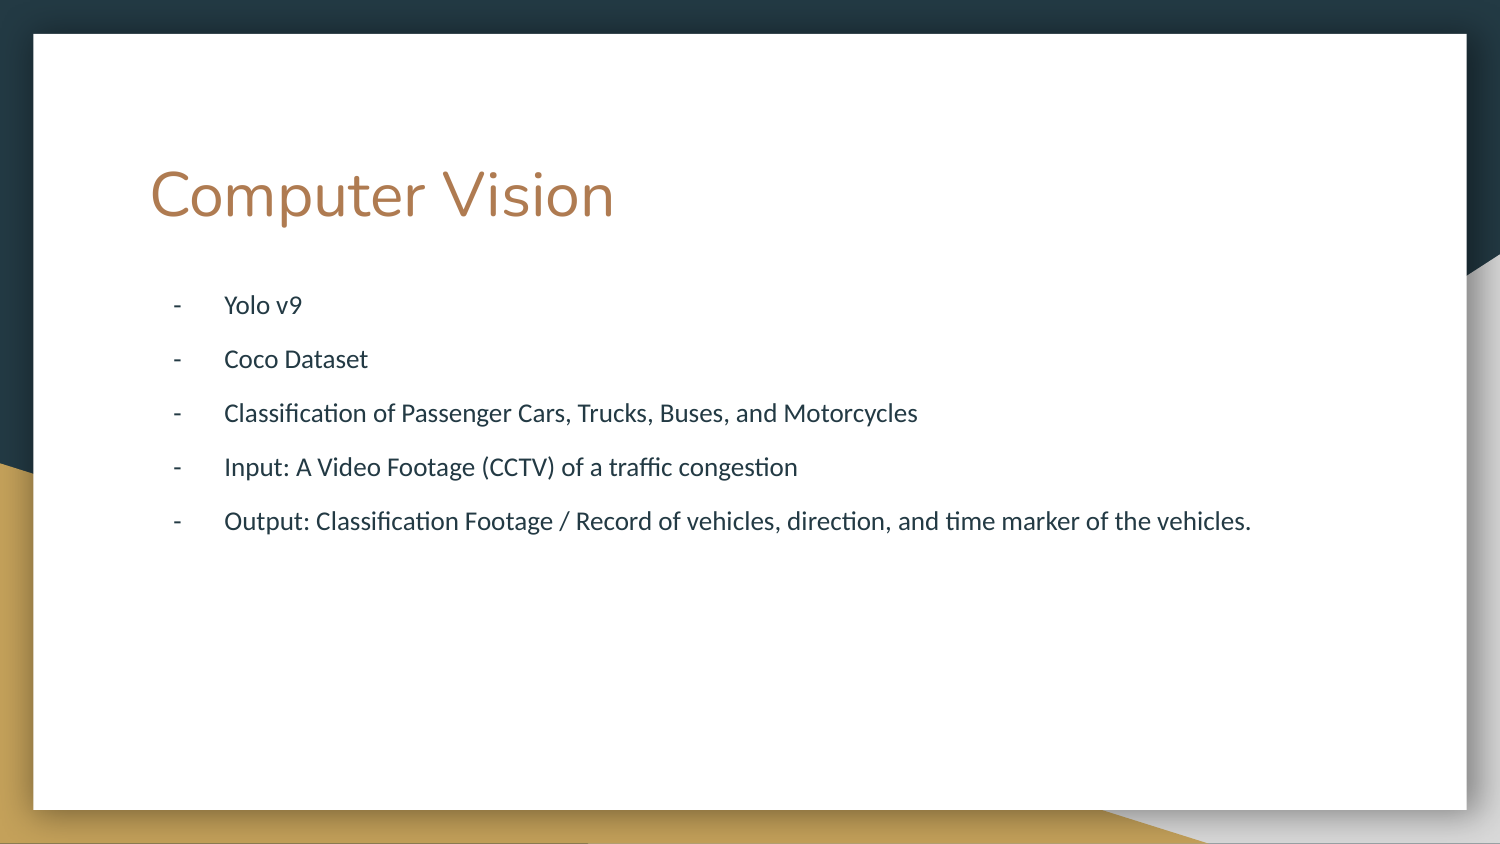

# Computer Vision
Yolo v9
Coco Dataset
Classification of Passenger Cars, Trucks, Buses, and Motorcycles
Input: A Video Footage (CCTV) of a traffic congestion
Output: Classification Footage / Record of vehicles, direction, and time marker of the vehicles.